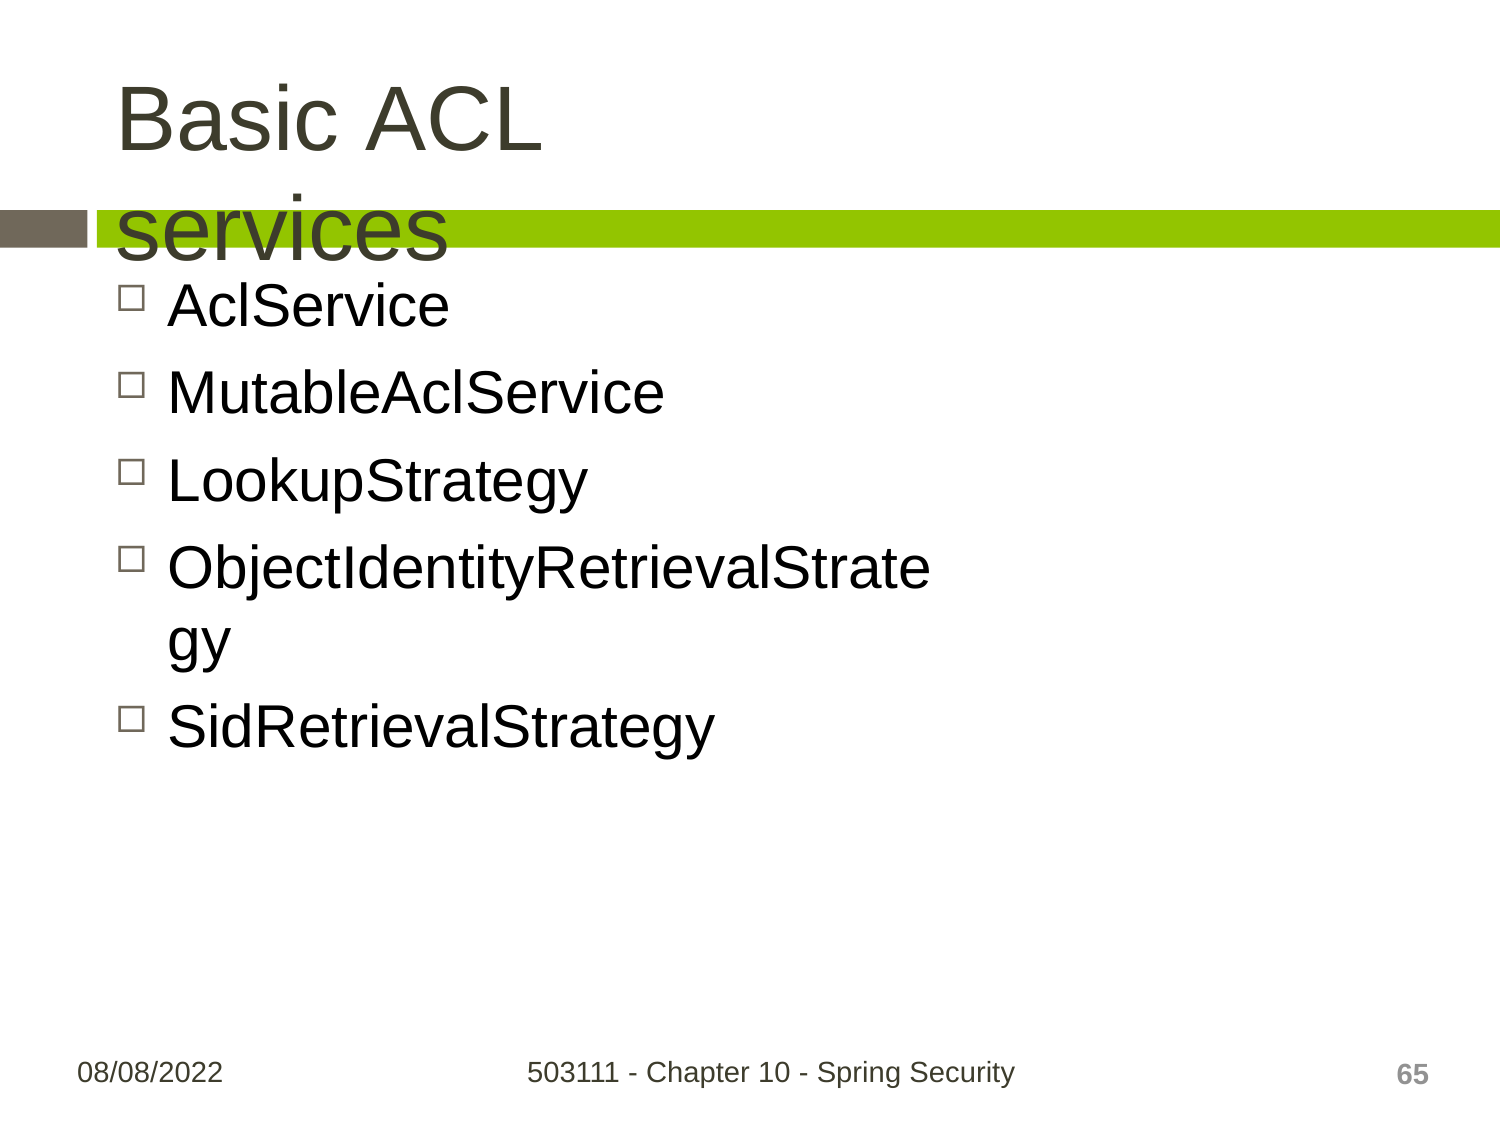

# Basic ACL services
AclService
MutableAclService
LookupStrategy
ObjectIdentityRetrievalStrategy
SidRetrievalStrategy
65
08/08/2022
503111 - Chapter 10 - Spring Security